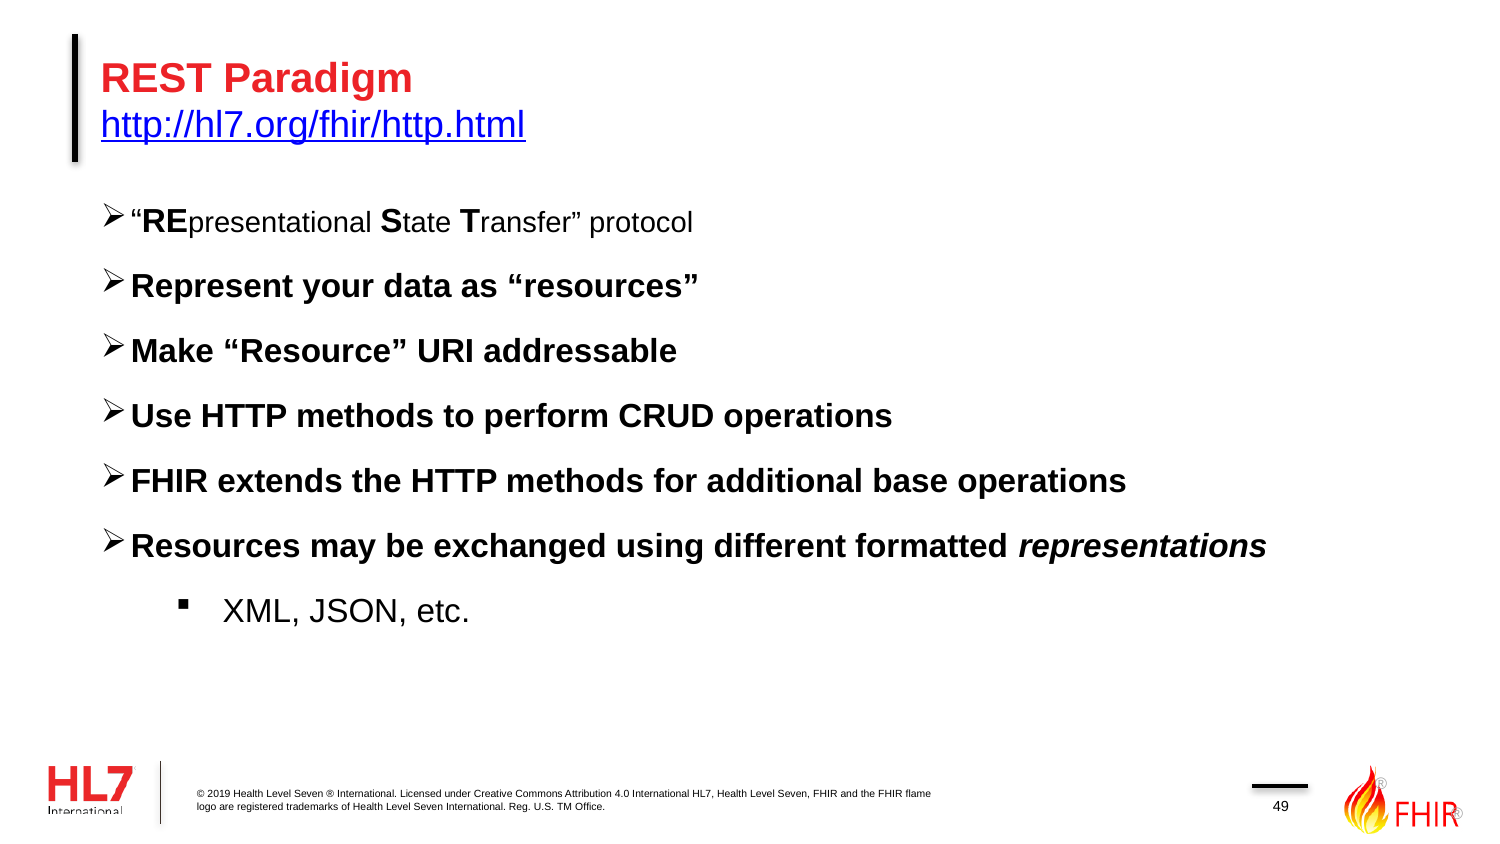

# REST Paradigm http://hl7.org/fhir/http.html
“REpresentational State Transfer” protocol
Represent your data as “resources”
Make “Resource” URI addressable
Use HTTP methods to perform CRUD operations
FHIR extends the HTTP methods for additional base operations
Resources may be exchanged using different formatted representations
XML, JSON, etc.
49
© 2019 Health Level Seven ® International. Licensed under Creative Commons Attribution 4.0 International HL7, Health Level Seven, FHIR and the FHIR flame logo are registered trademarks of Health Level Seven International. Reg. U.S. TM Office.